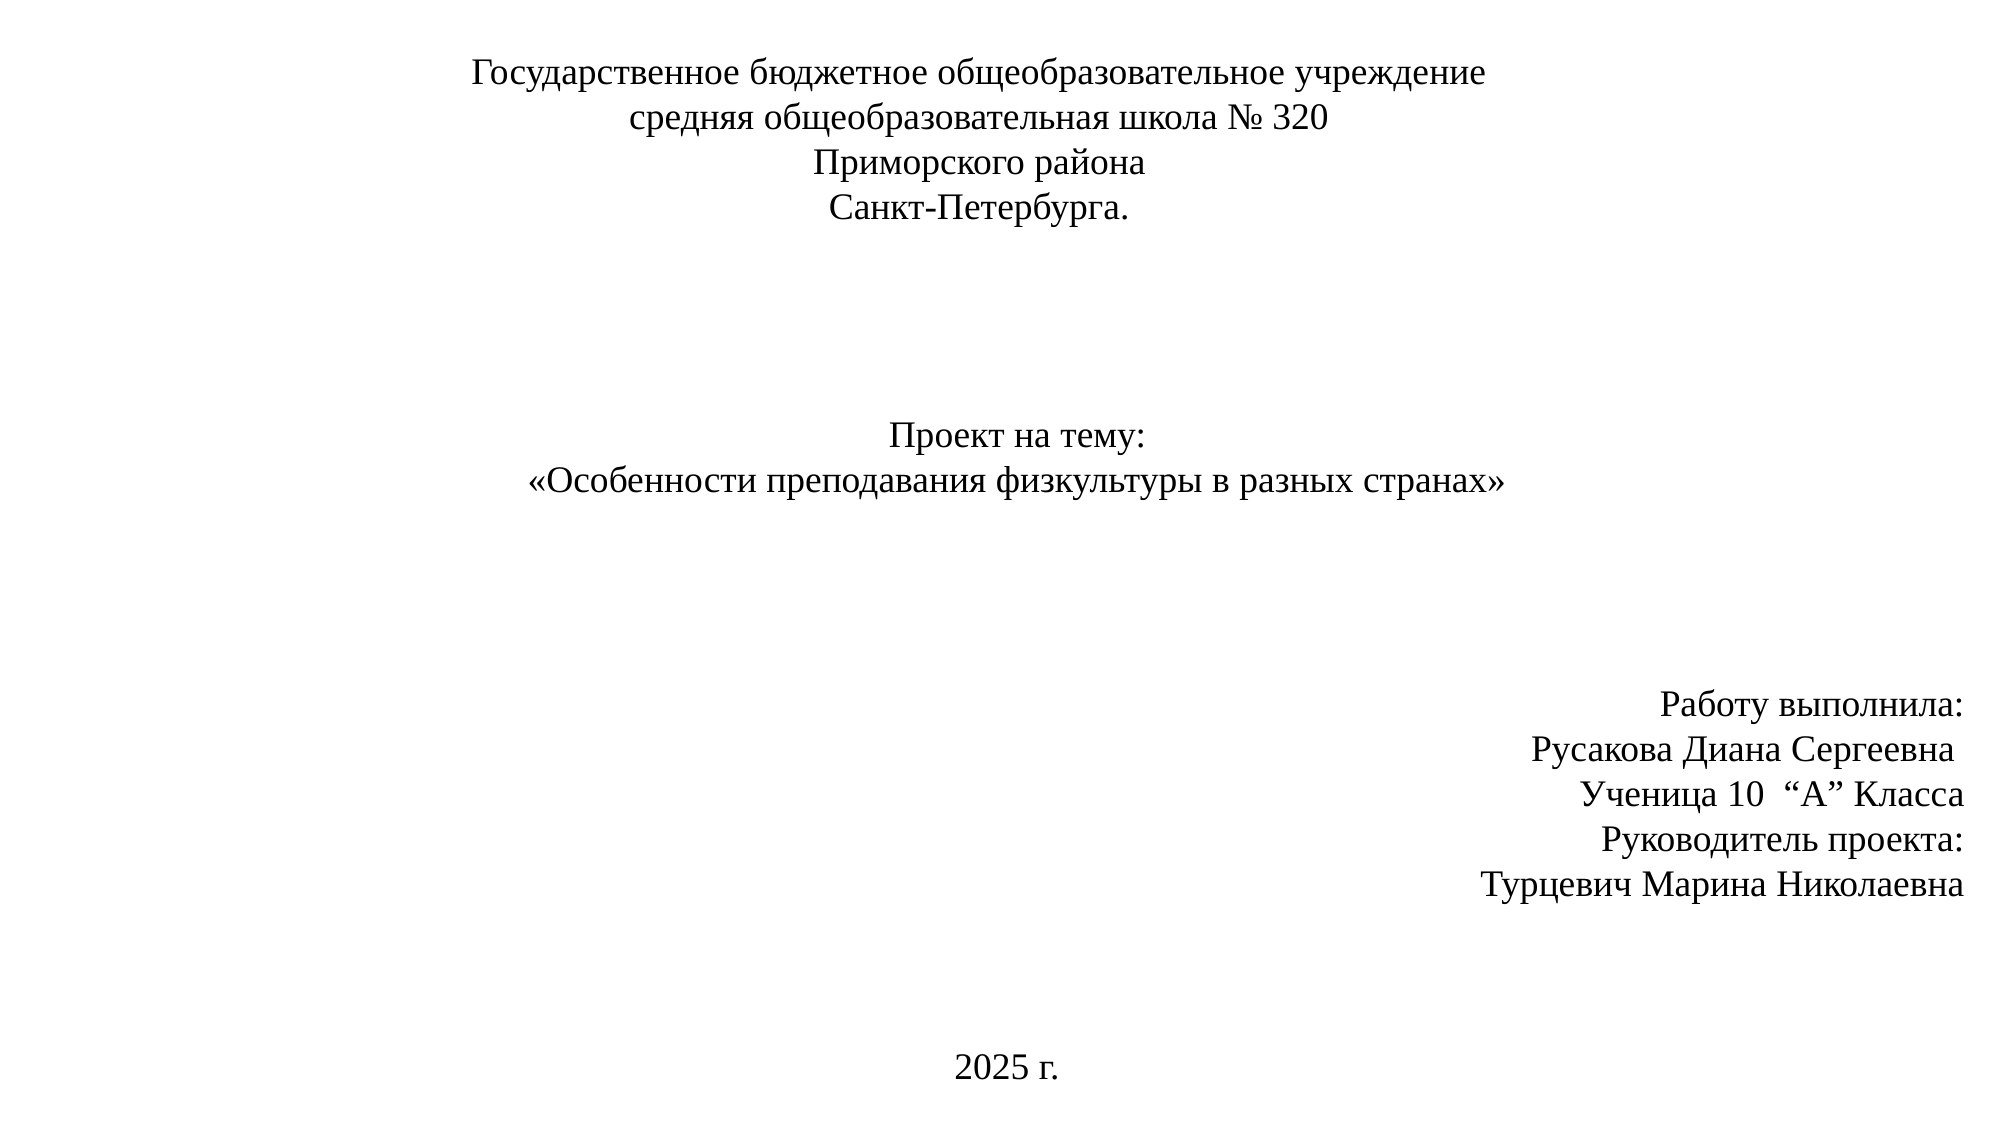

Государственное бюджетное общеобразовательное учреждение
средняя общеобразовательная школа № 320
Приморского района
Санкт-Петербурга.
Проект на тему:
«Особенности преподавания физкультуры в разных странах»
Работу выполнила:
Русакова Диана Сергеевна
Ученица 10  “А” Класса
Руководитель проекта:
Турцевич Марина Николаевна
2025 г.